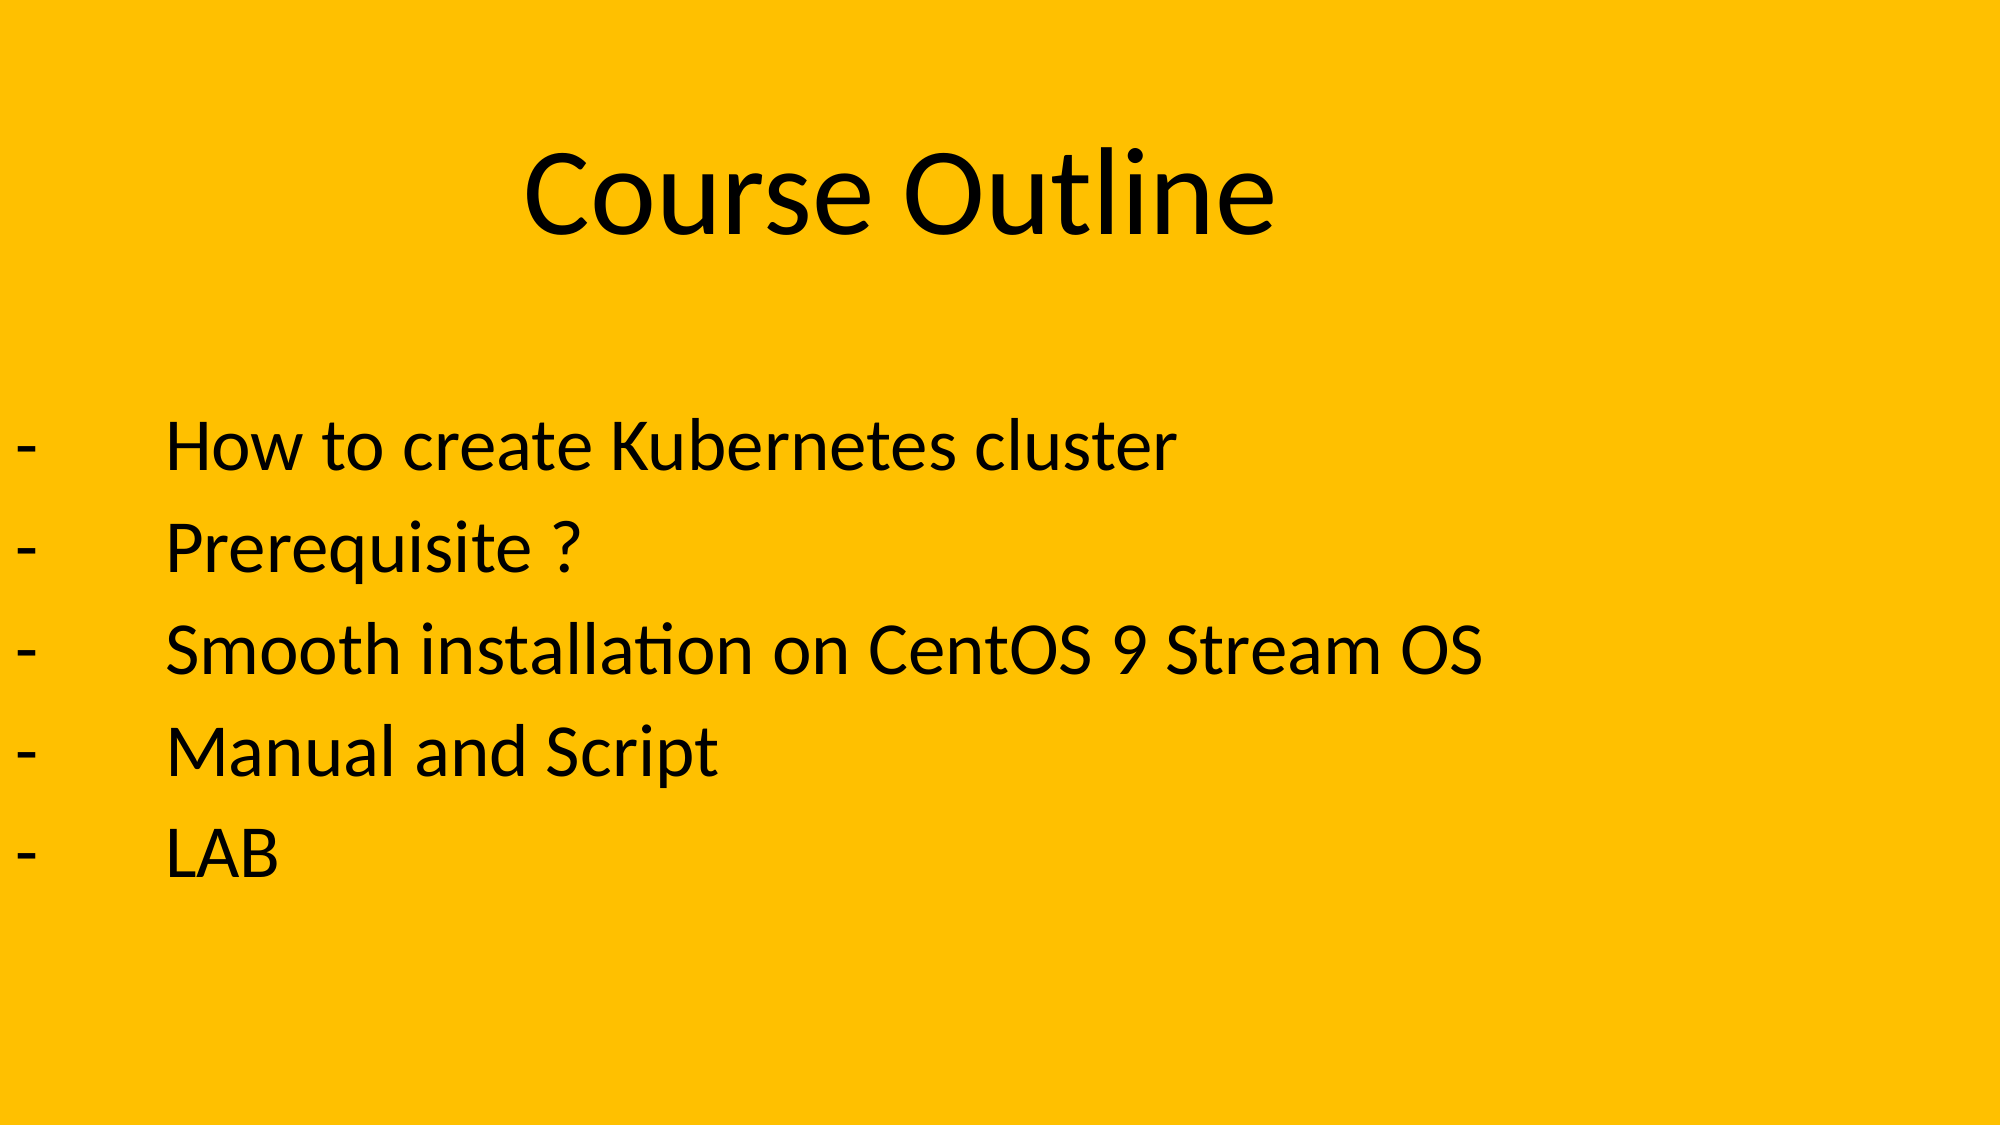

# Course Outline

- 	How to create Kubernetes cluster
- 	Prerequisite ?
-	Smooth installation on CentOS 9 Stream OS
-	Manual and Script
-	LAB